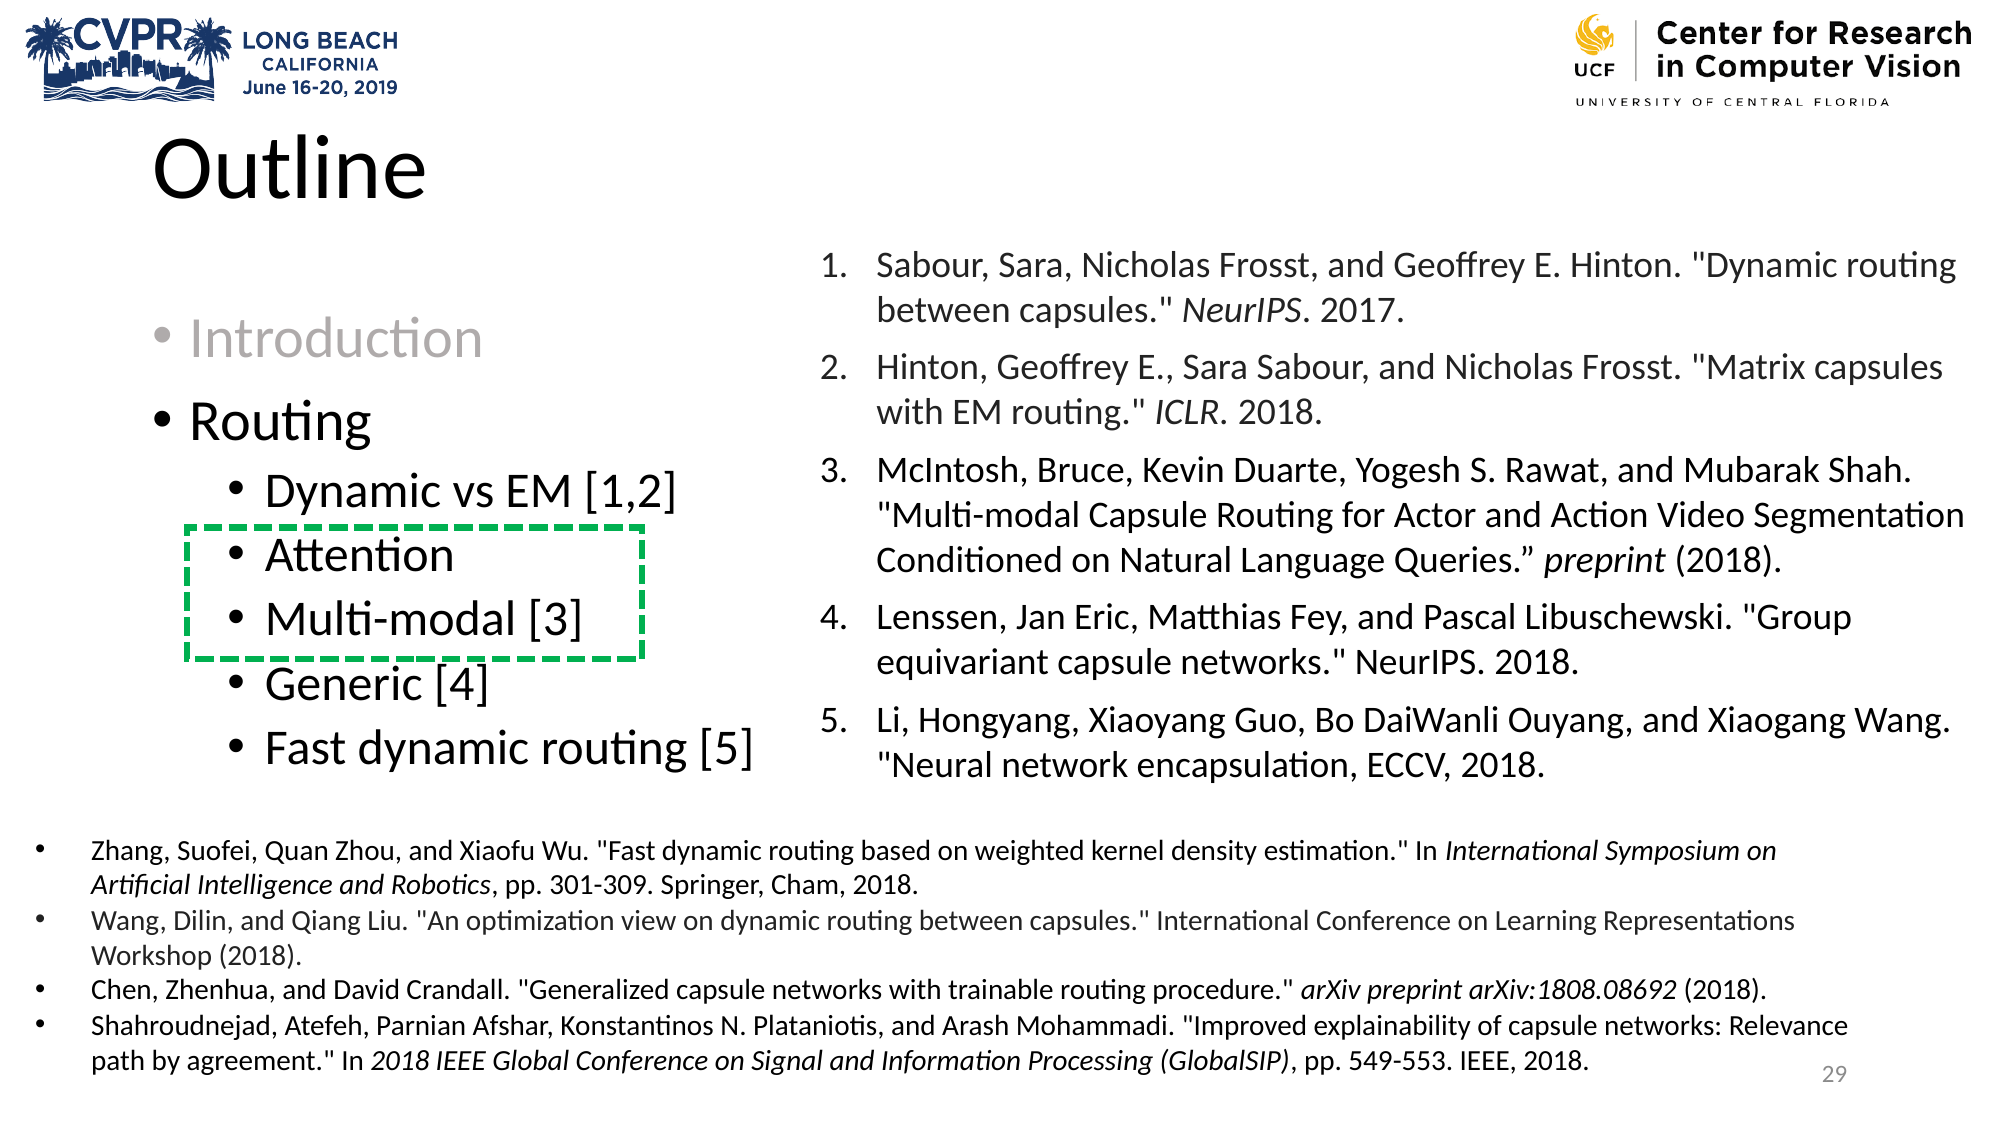

# Outline
Sabour, Sara, Nicholas Frosst, and Geoffrey E. Hinton. "Dynamic routing between capsules." NeurIPS. 2017.
Hinton, Geoffrey E., Sara Sabour, and Nicholas Frosst. "Matrix capsules with EM routing." ICLR. 2018.
McIntosh, Bruce, Kevin Duarte, Yogesh S. Rawat, and Mubarak Shah. "Multi-modal Capsule Routing for Actor and Action Video Segmentation Conditioned on Natural Language Queries.” preprint (2018).
Lenssen, Jan Eric, Matthias Fey, and Pascal Libuschewski. "Group equivariant capsule networks." NeurIPS. 2018.
Li, Hongyang, Xiaoyang Guo, Bo DaiWanli Ouyang, and Xiaogang Wang. "Neural network encapsulation, ECCV, 2018.
Introduction
Routing
Dynamic vs EM [1,2]
Attention
Multi-modal [3]
Generic [4]
Fast dynamic routing [5]

Zhang, Suofei, Quan Zhou, and Xiaofu Wu. "Fast dynamic routing based on weighted kernel density estimation." In International Symposium on Artificial Intelligence and Robotics, pp. 301-309. Springer, Cham, 2018.
Wang, Dilin, and Qiang Liu. "An optimization view on dynamic routing between capsules." International Conference on Learning Representations Workshop (2018).
Chen, Zhenhua, and David Crandall. "Generalized capsule networks with trainable routing procedure." arXiv preprint arXiv:1808.08692 (2018).
Shahroudnejad, Atefeh, Parnian Afshar, Konstantinos N. Plataniotis, and Arash Mohammadi. "Improved explainability of capsule networks: Relevance path by agreement." In 2018 IEEE Global Conference on Signal and Information Processing (GlobalSIP), pp. 549-553. IEEE, 2018.

29